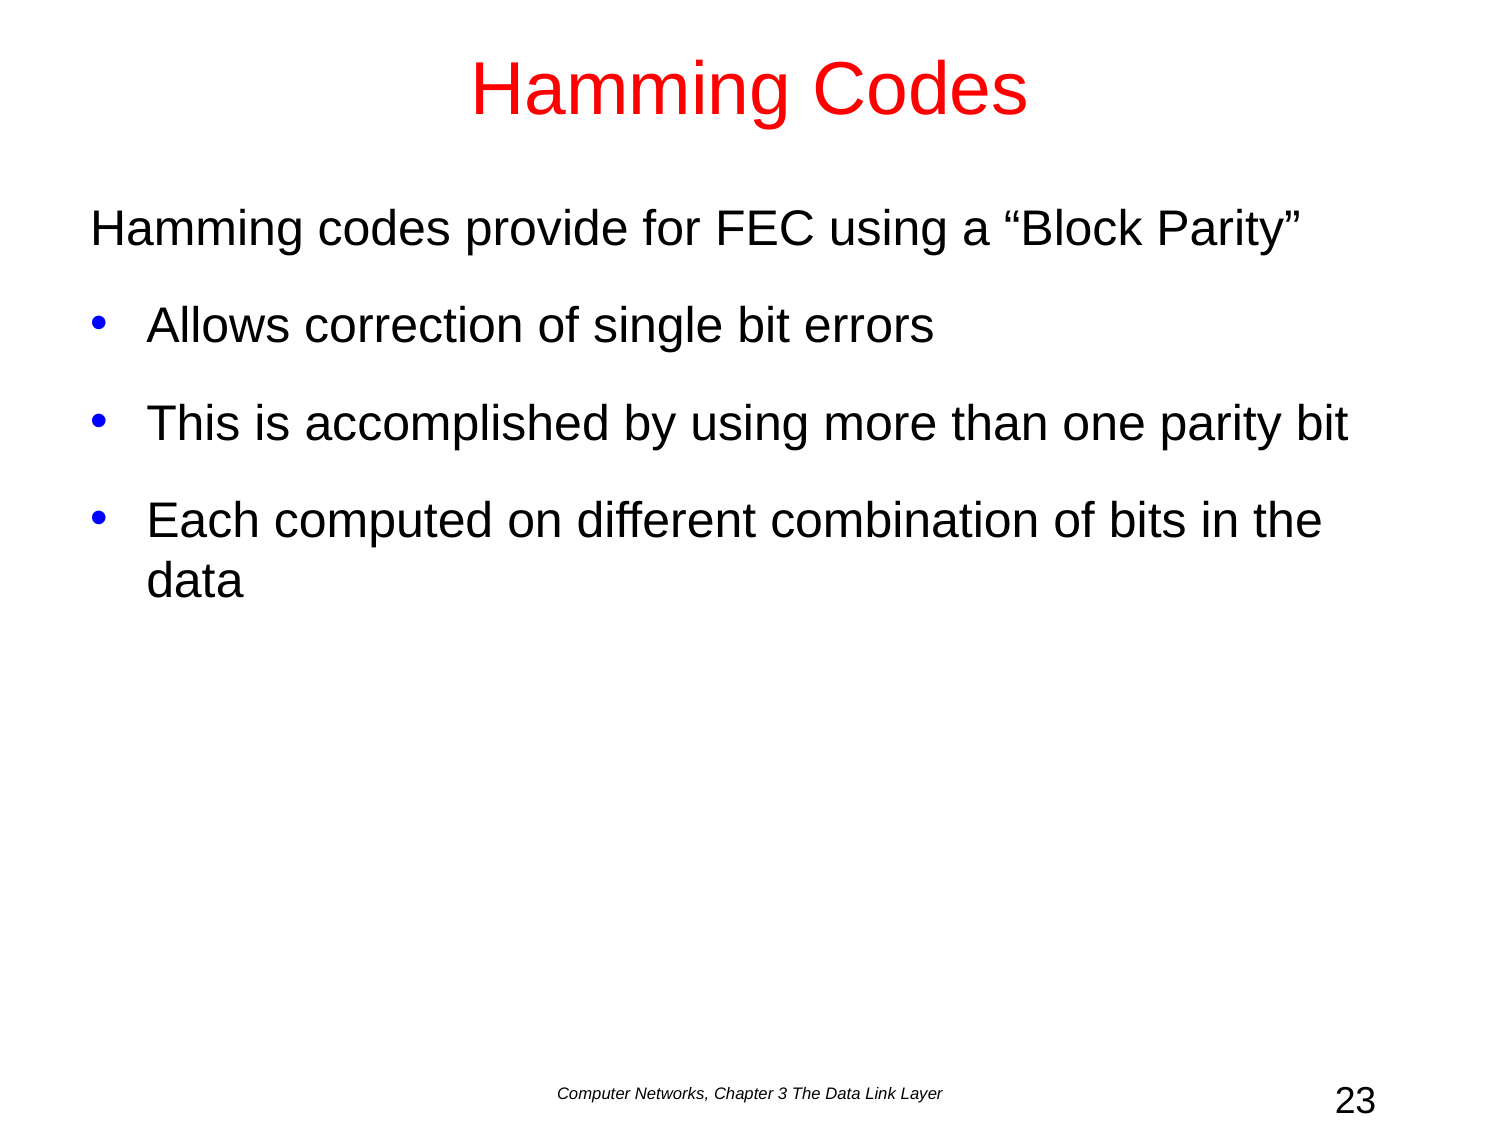

# Hamming Codes
Hamming codes provide for FEC using a “Block Parity”
Allows correction of single bit errors
This is accomplished by using more than one parity bit
Each computed on different combination of bits in the data
Computer Networks, Chapter 3 The Data Link Layer